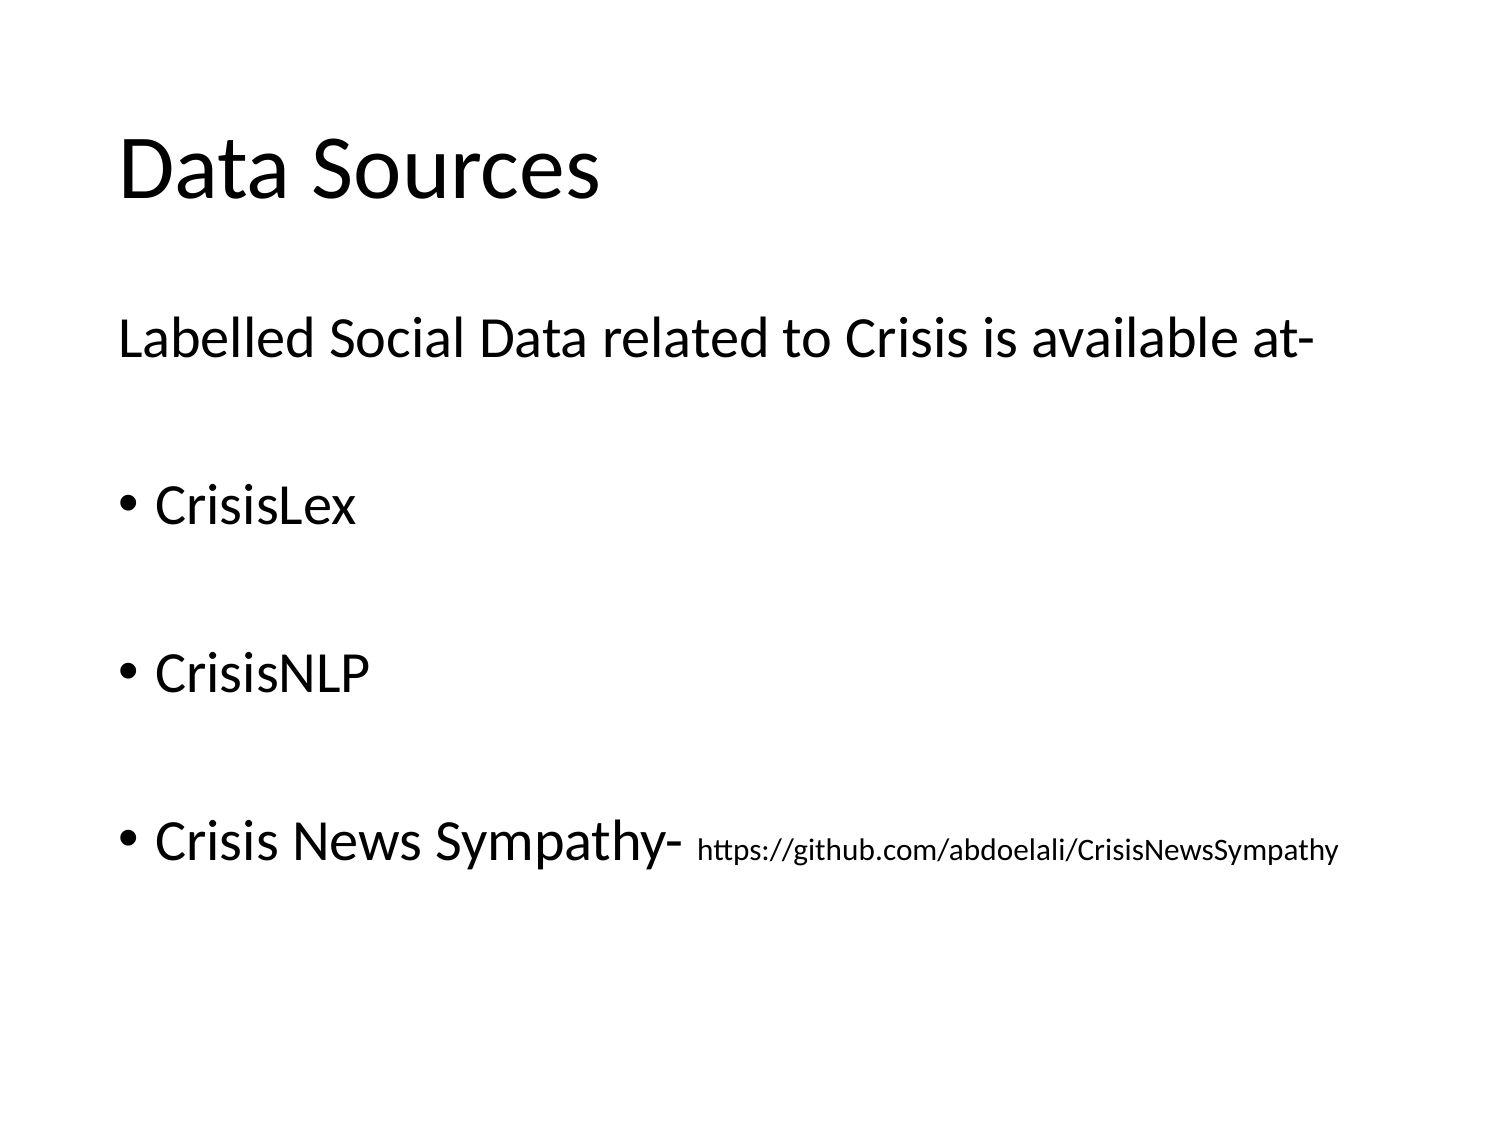

# Data Sources
Labelled Social Data related to Crisis is available at-

CrisisLex

CrisisNLP

Crisis News Sympathy- https://github.com/abdoelali/CrisisNewsSympathy